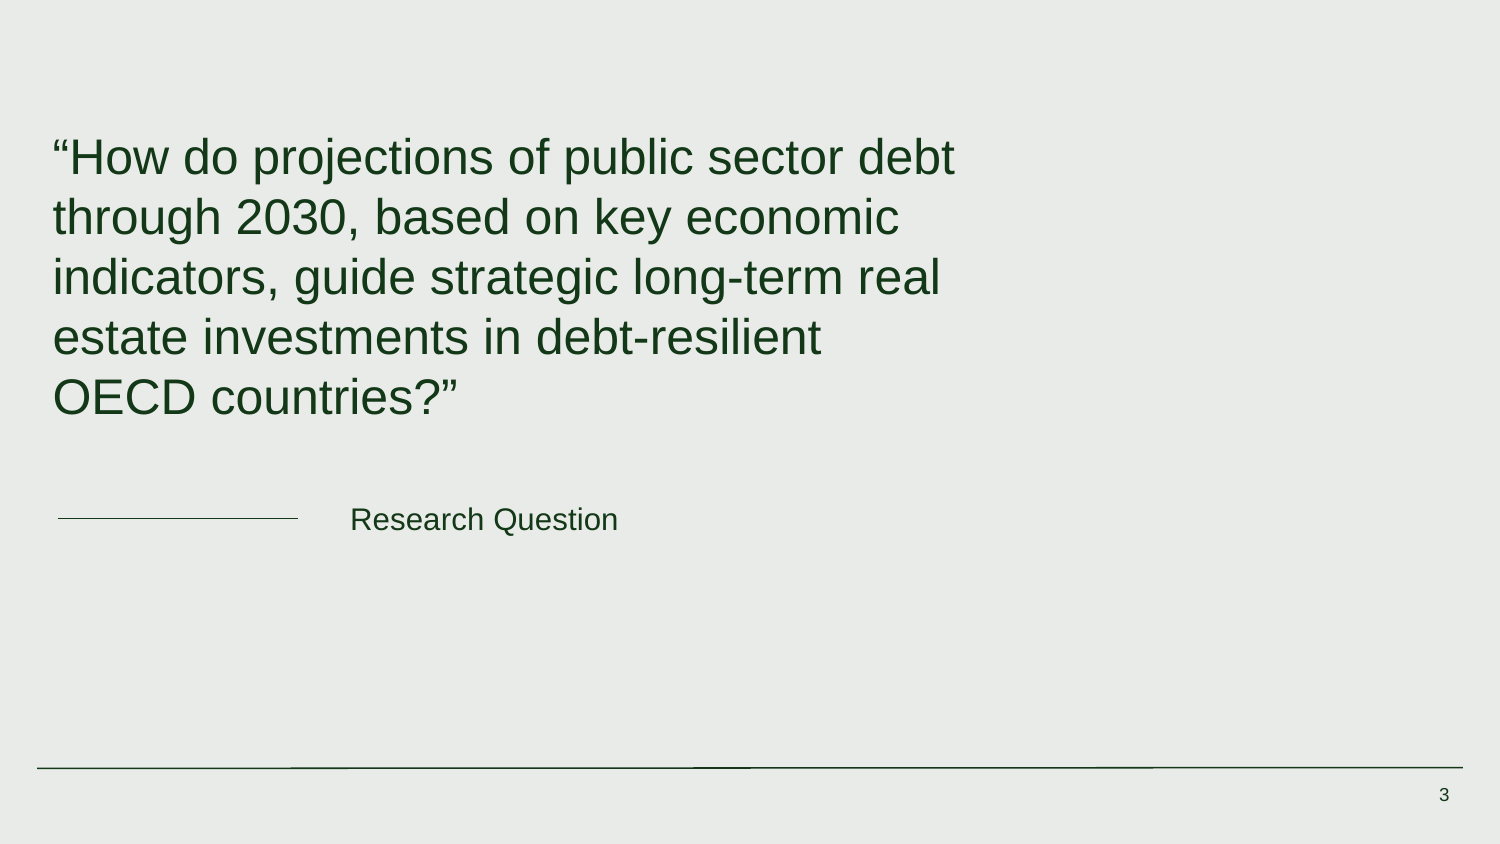

# “How do projections of public sector debt through 2030, based on key economic indicators, guide strategic long-term real estate investments in debt-resilient OECD countries?”
Research Question
3